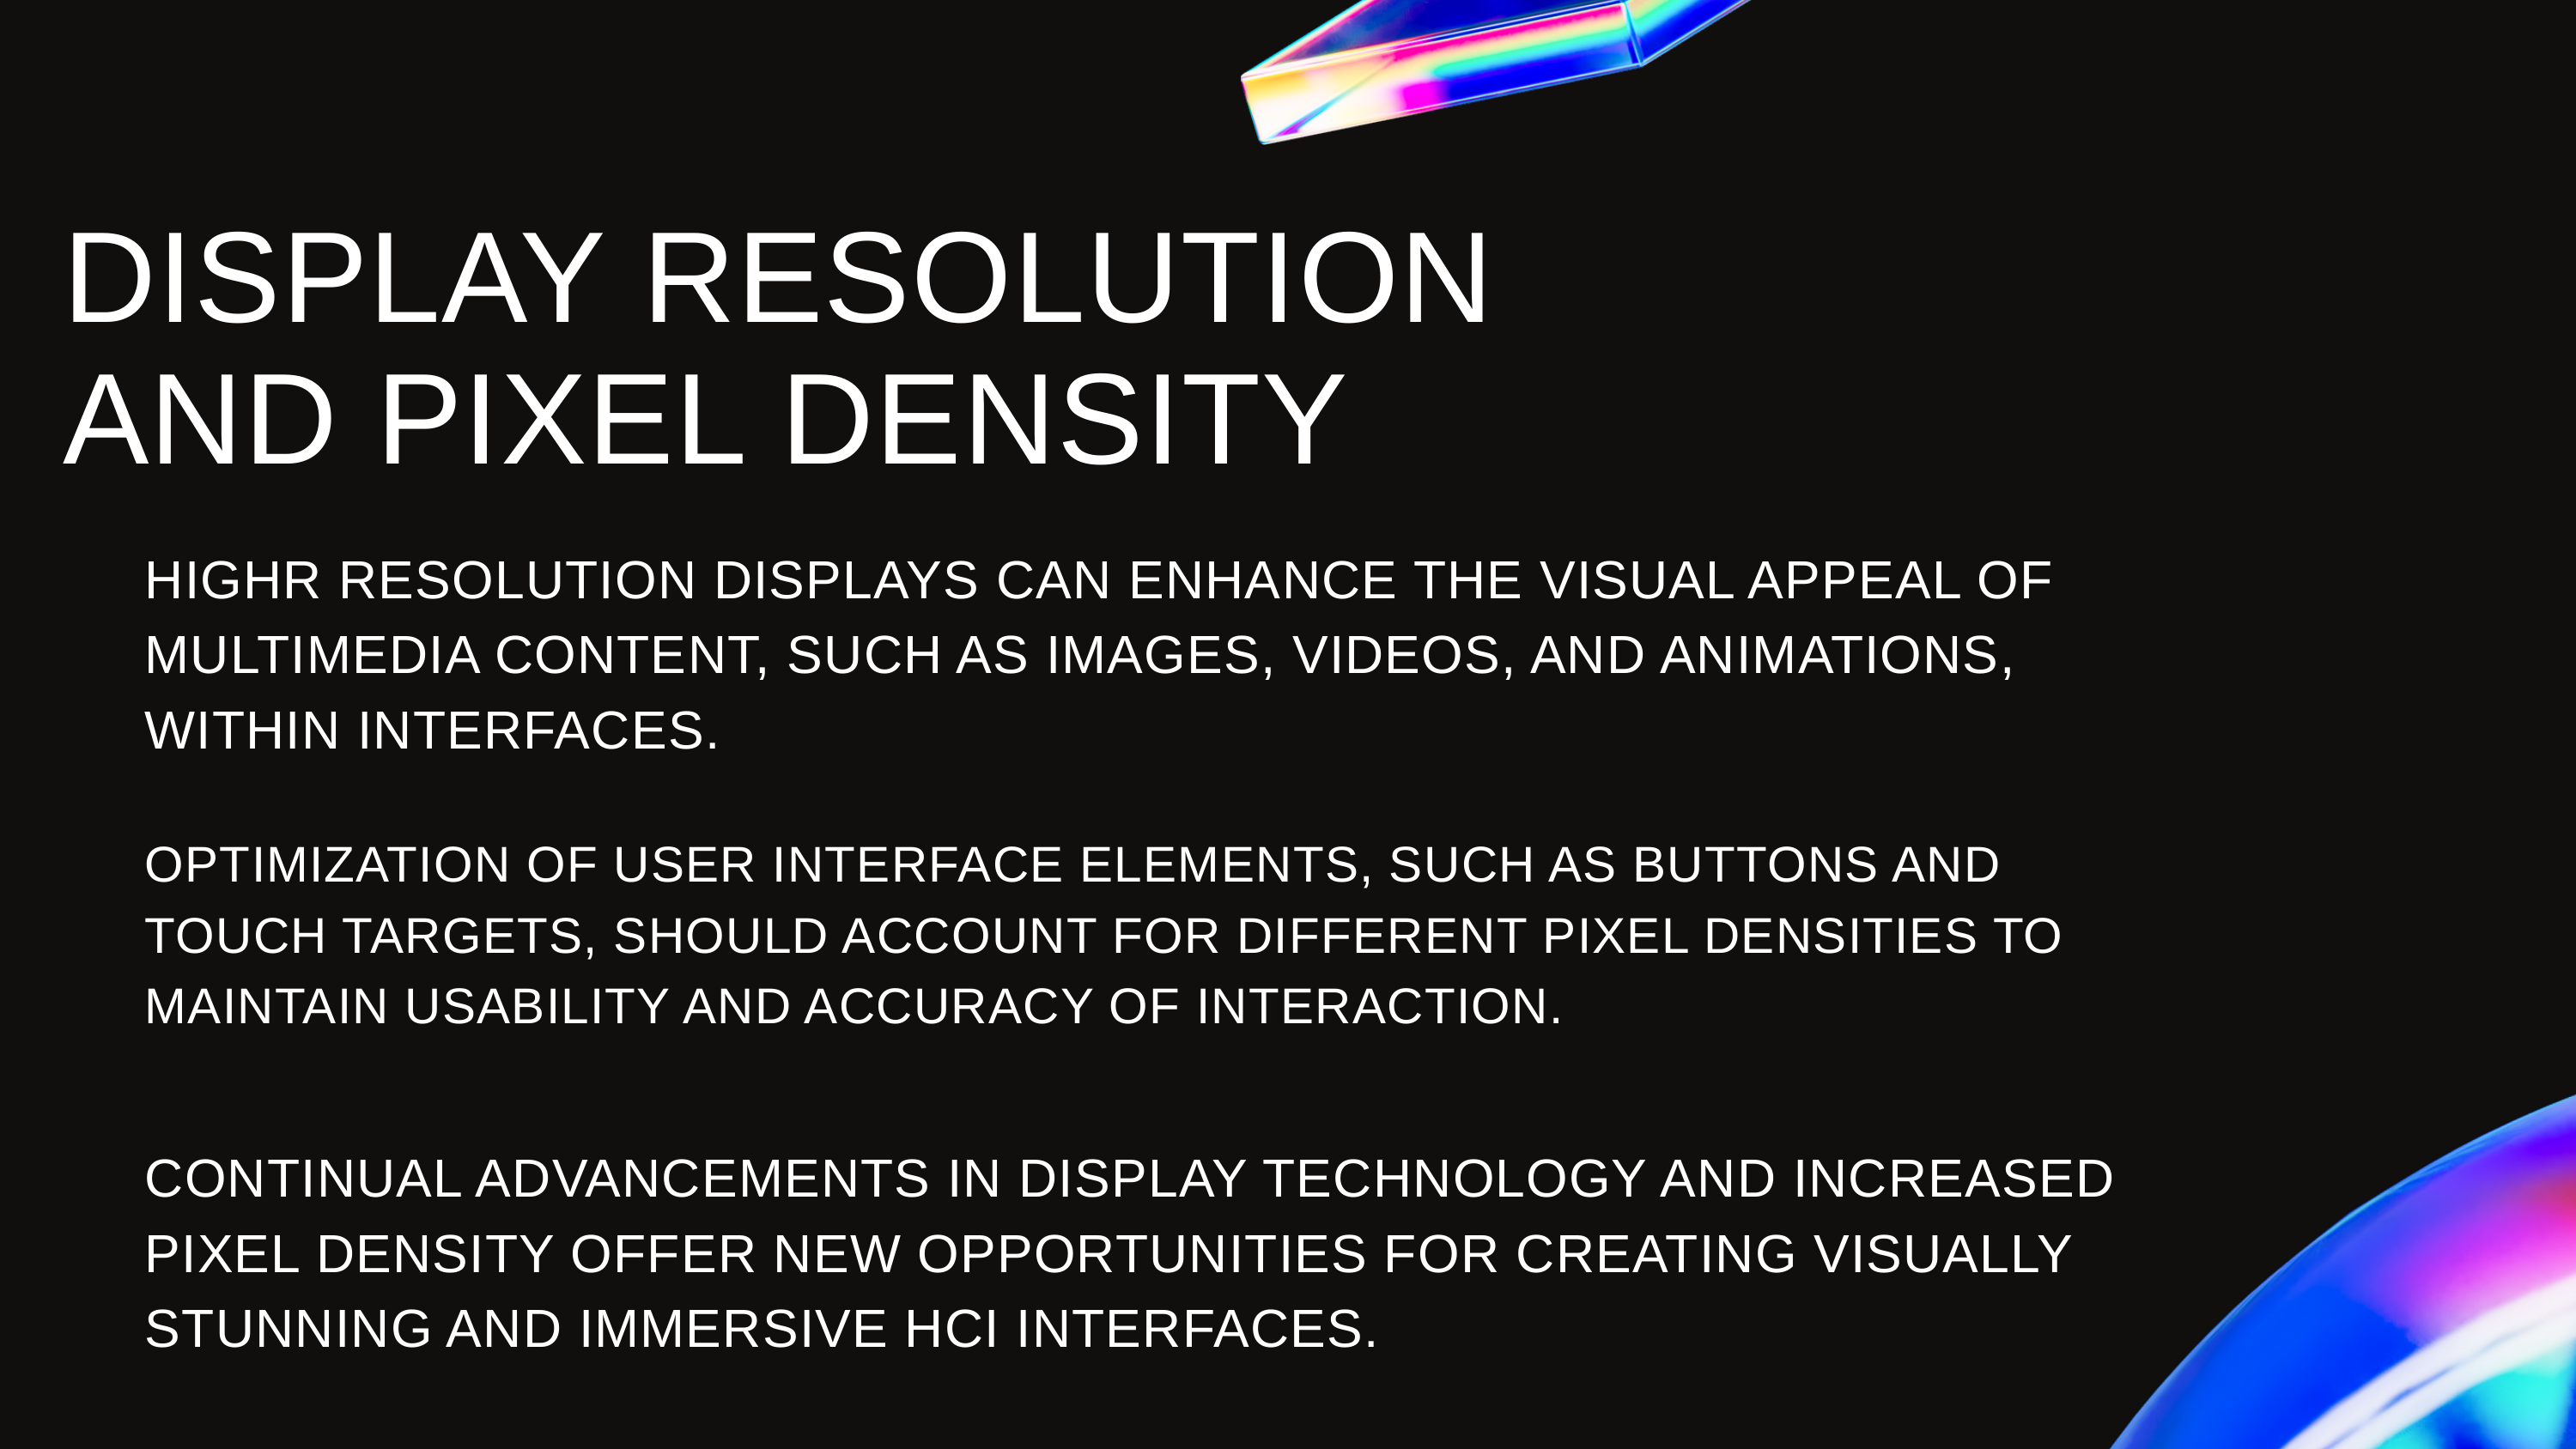

DISPLAY RESOLUTION AND PIXEL DENSITY

HIGHR RESOLUTION DISPLAYS CAN ENHANCE THE VISUAL APPEAL OF MULTIMEDIA CONTENT, SUCH AS IMAGES, VIDEOS, AND ANIMATIONS, WITHIN INTERFACES.

OPTIMIZATION OF USER INTERFACE ELEMENTS, SUCH AS BUTTONS AND TOUCH TARGETS, SHOULD ACCOUNT FOR DIFFERENT PIXEL DENSITIES TO MAINTAIN USABILITY AND ACCURACY OF INTERACTION.

CONTINUAL ADVANCEMENTS IN DISPLAY TECHNOLOGY AND INCREASED PIXEL DENSITY OFFER NEW OPPORTUNITIES FOR CREATING VISUALLY STUNNING AND IMMERSIVE HCI INTERFACES.